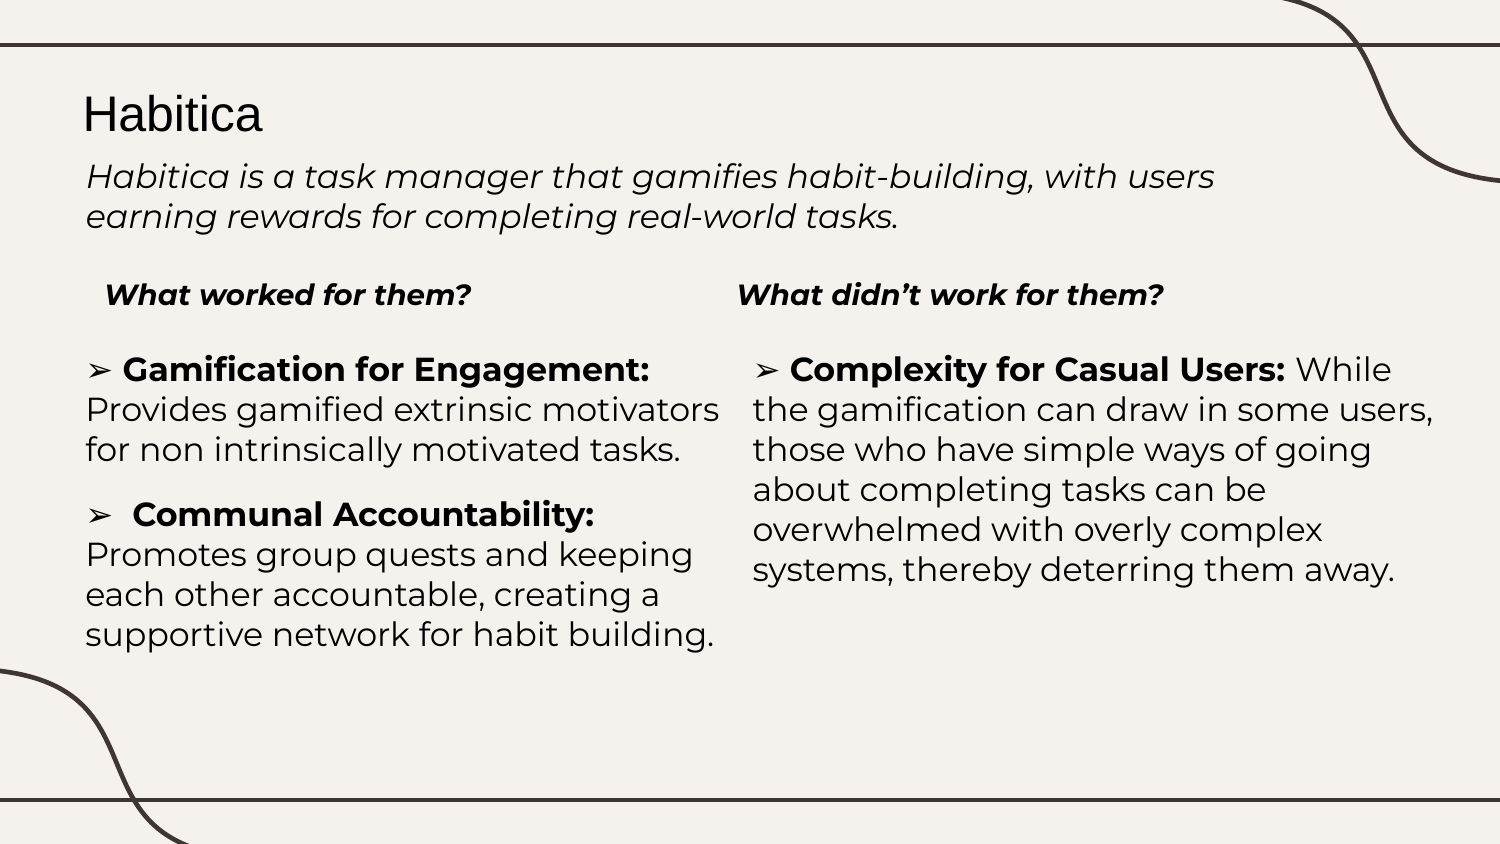

# Habitica
Habitica is a task manager that gamifies habit-building, with users earning rewards for completing real-world tasks.

What worked for them?

What didn’t work for them?

➢ Gamification for Engagement: Provides gamified extrinsic motivators for non intrinsically motivated tasks.
➢  Communal Accountability: Promotes group quests and keeping each other accountable, creating a supportive network for habit building.

➢ Complexity for Casual Users: While the gamification can draw in some users, those who have simple ways of going about completing tasks can be overwhelmed with overly complex systems, thereby deterring them away.